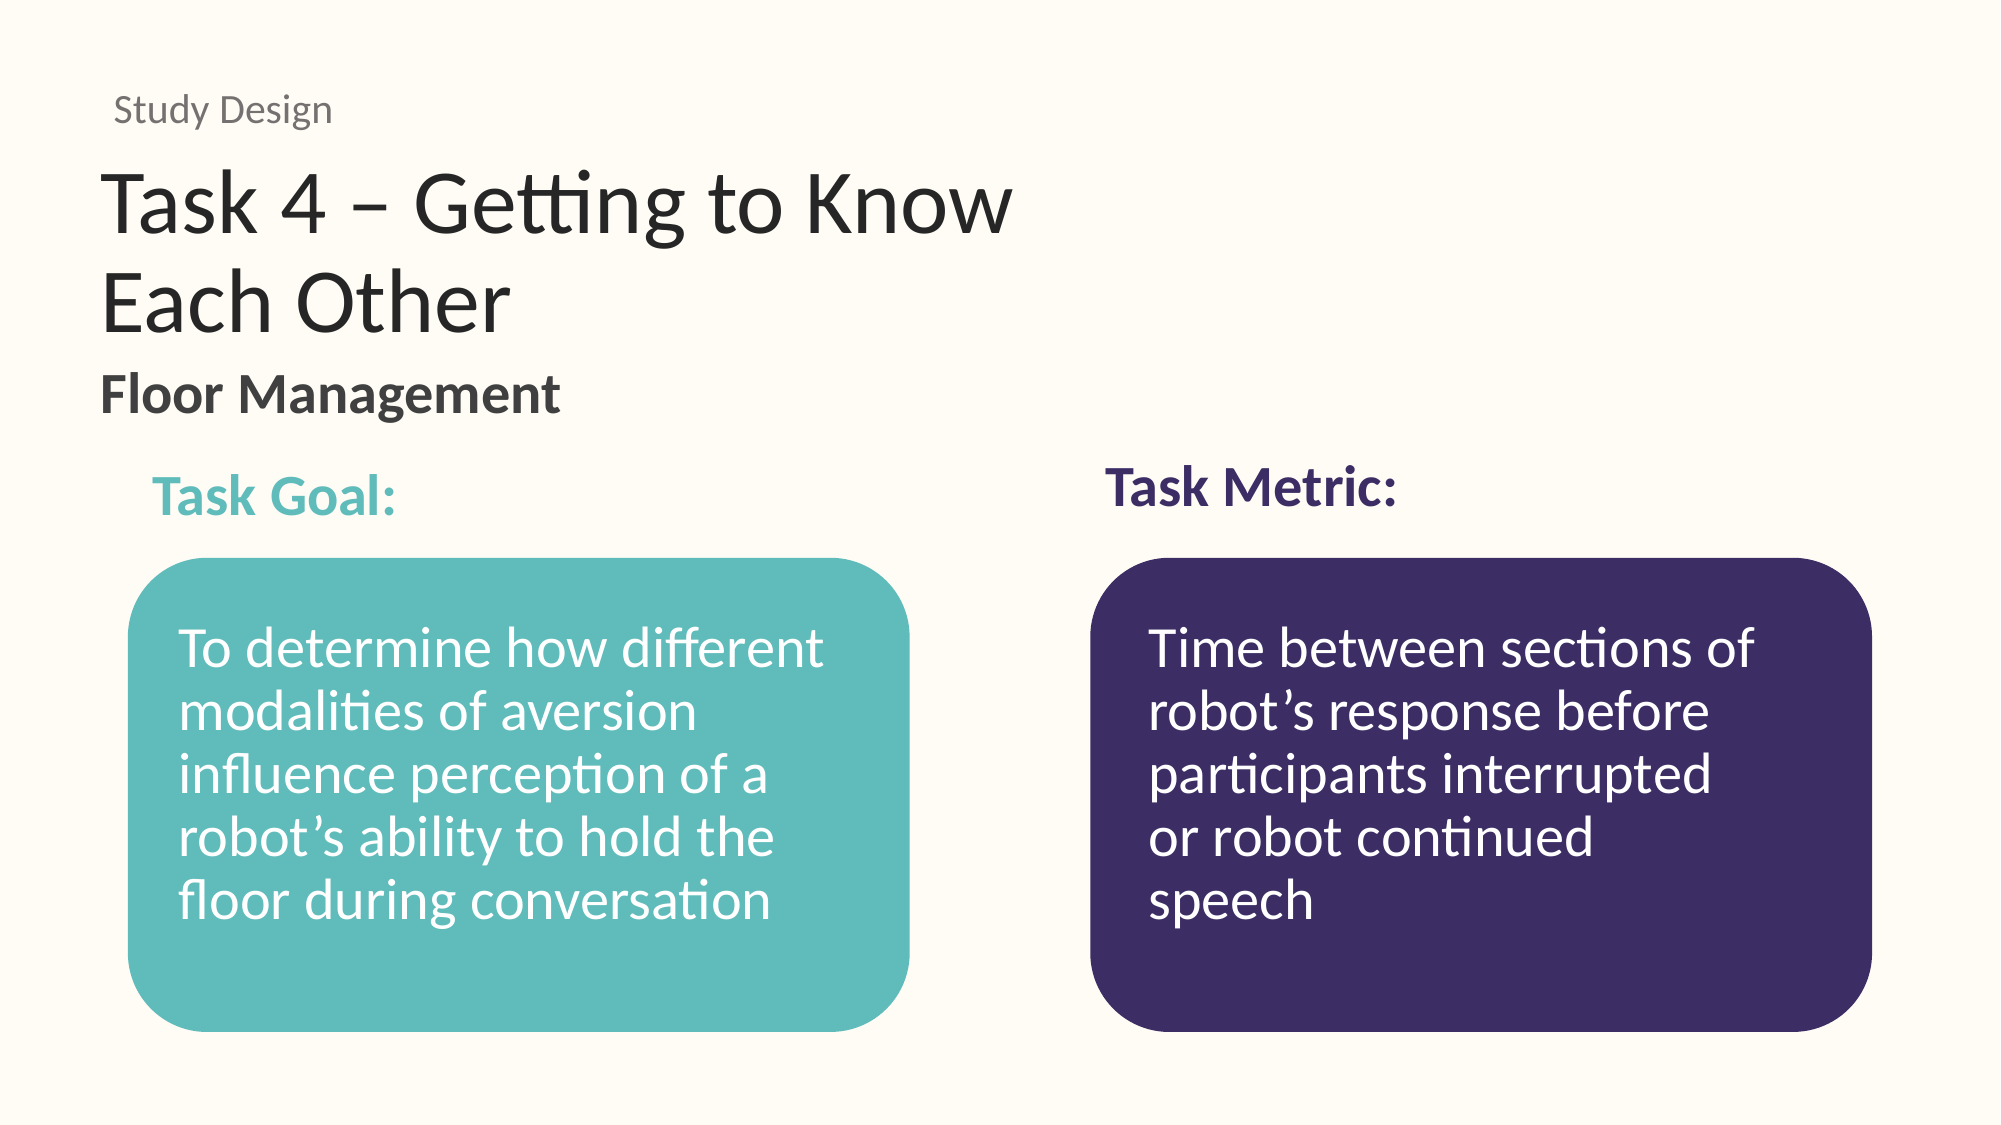

Study Design
# Task 4 – Getting to Know Each Other
Floor Management
Task Metric:
Task Goal:

To determine how different modalities of aversion influence perception of a robot’s ability to hold the floor during conversation
Time between sections of robot’s response before participants interrupted or robot continued speech